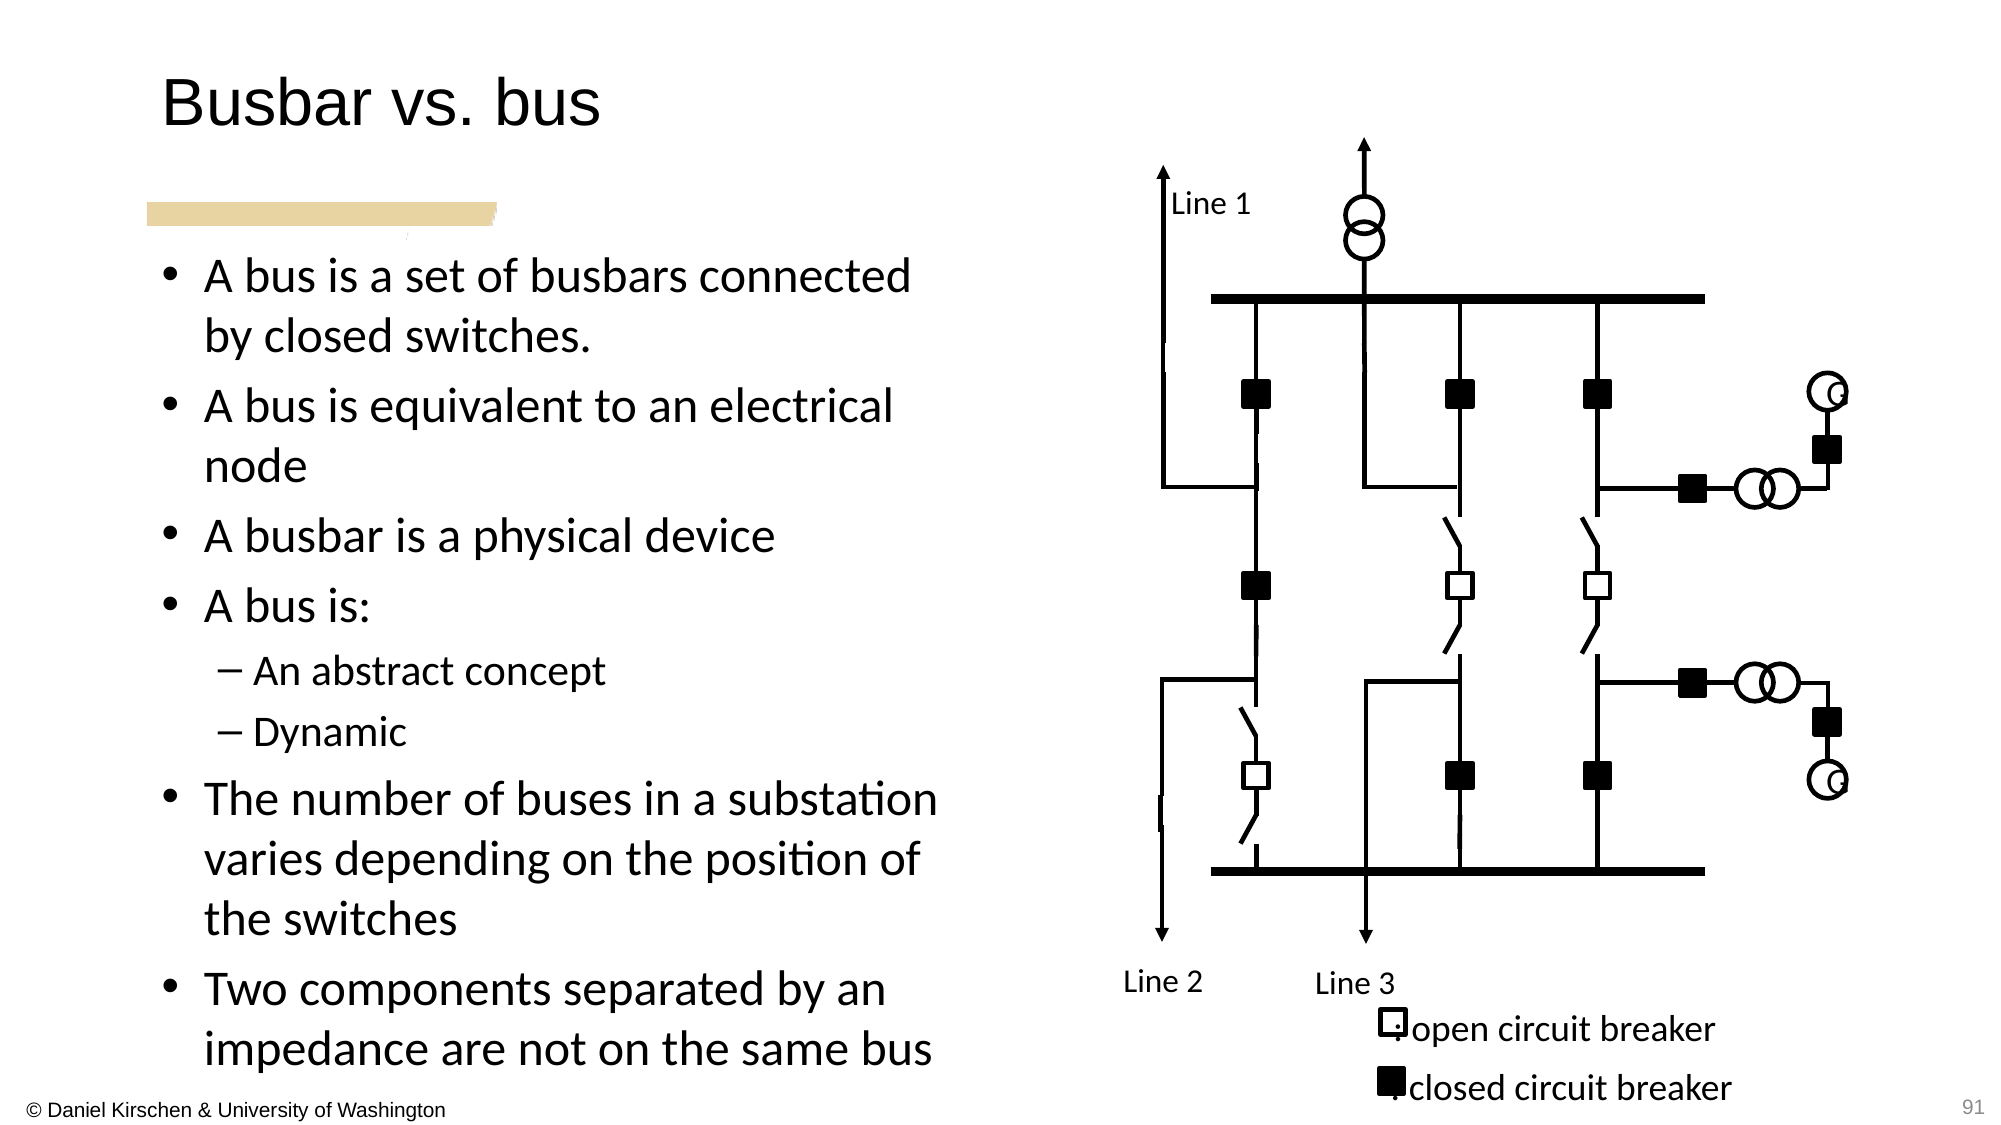

Busbar vs. bus

Line 1

A bus is a set of busbars connected by closed switches.
A bus is equivalent to an electrical node
A busbar is a physical device
A bus is:
An abstract concept
Dynamic
The number of buses in a substation varies depending on the position of the switches
Two components separated by an impedance are not on the same bus
G

G

Line 2
Line 3
: open circuit breaker

: closed circuit breaker

91